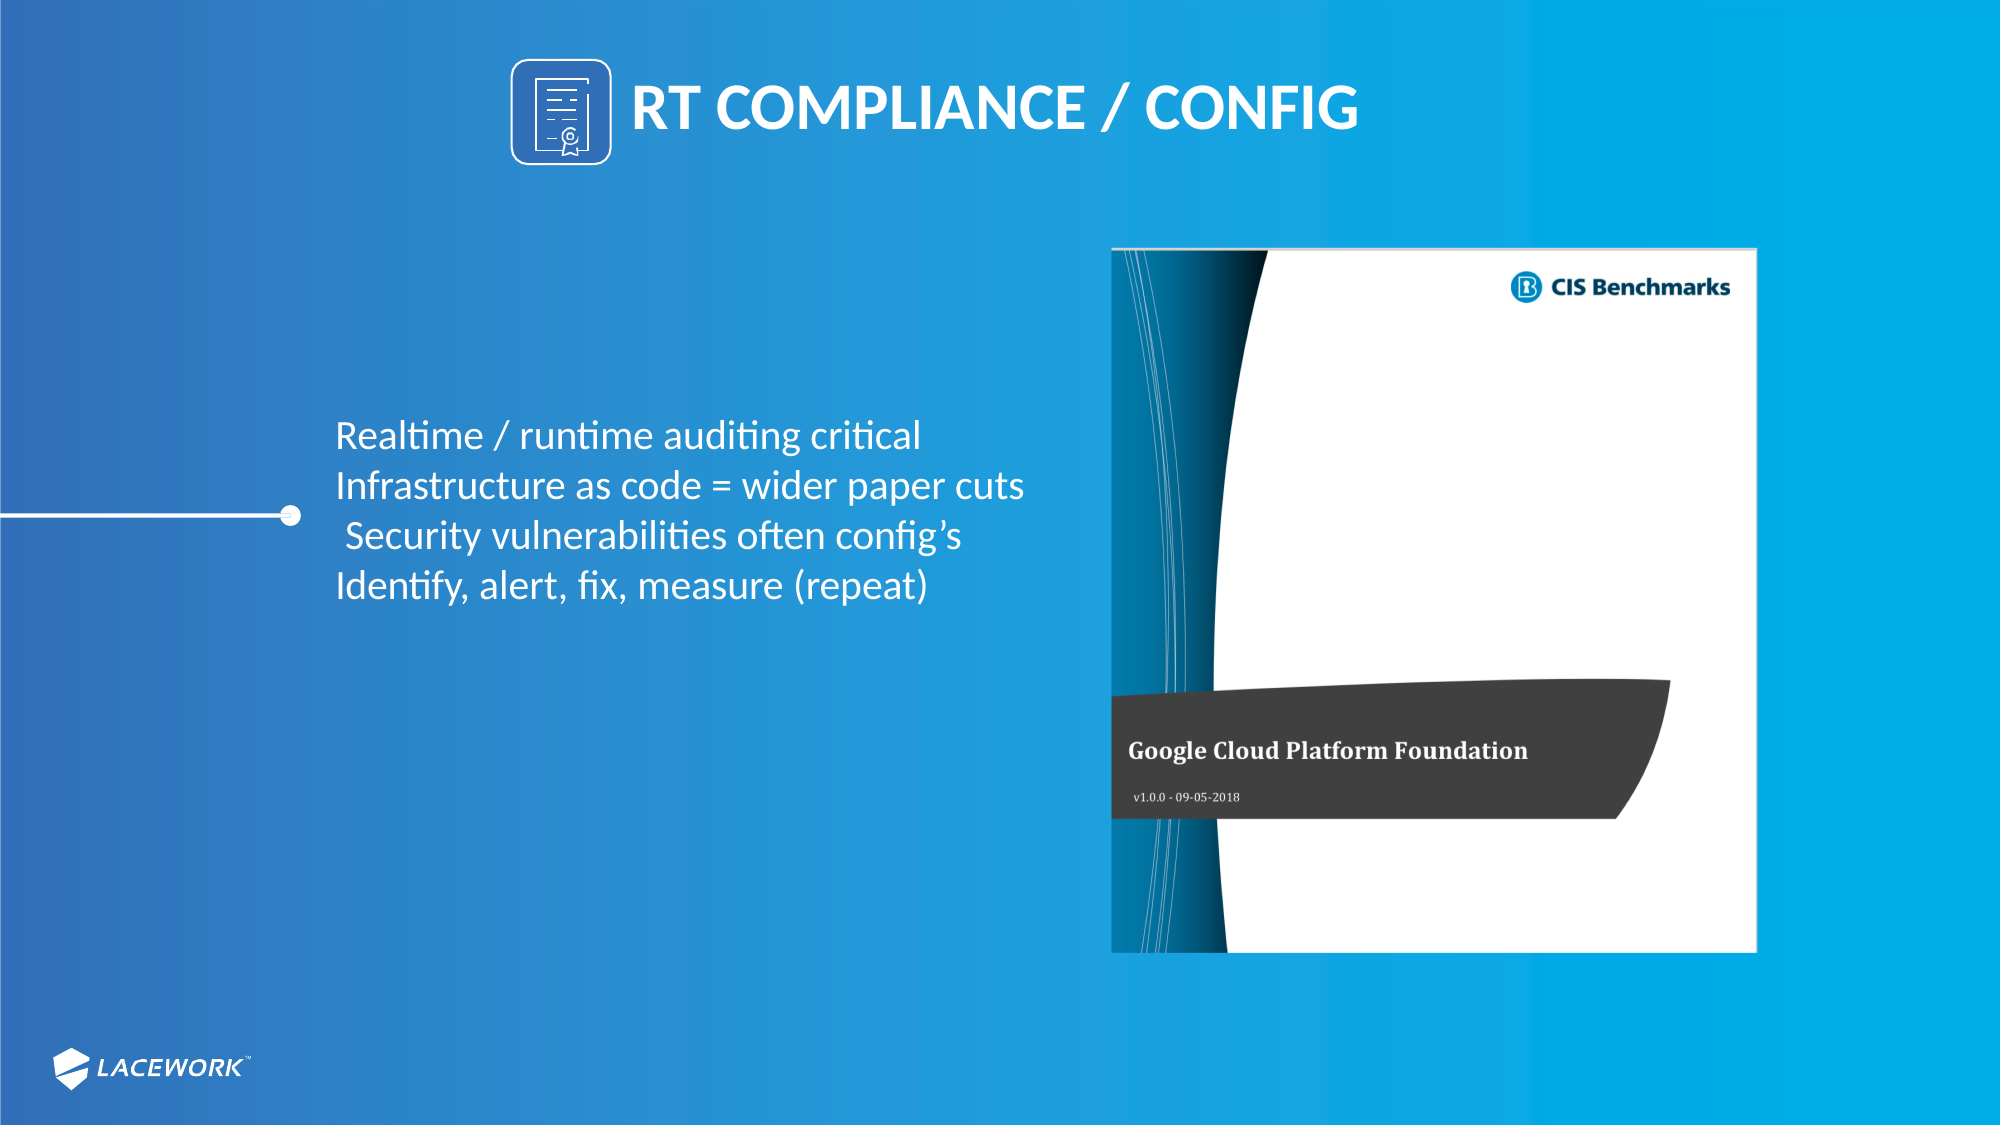

# RT COMPLIANCE / CONFIG

Realtime / runtime auditing critical  Infrastructure as code = wider paper cuts  Security vulnerabilities often config’s  Identify, alert, fix, measure (repeat)